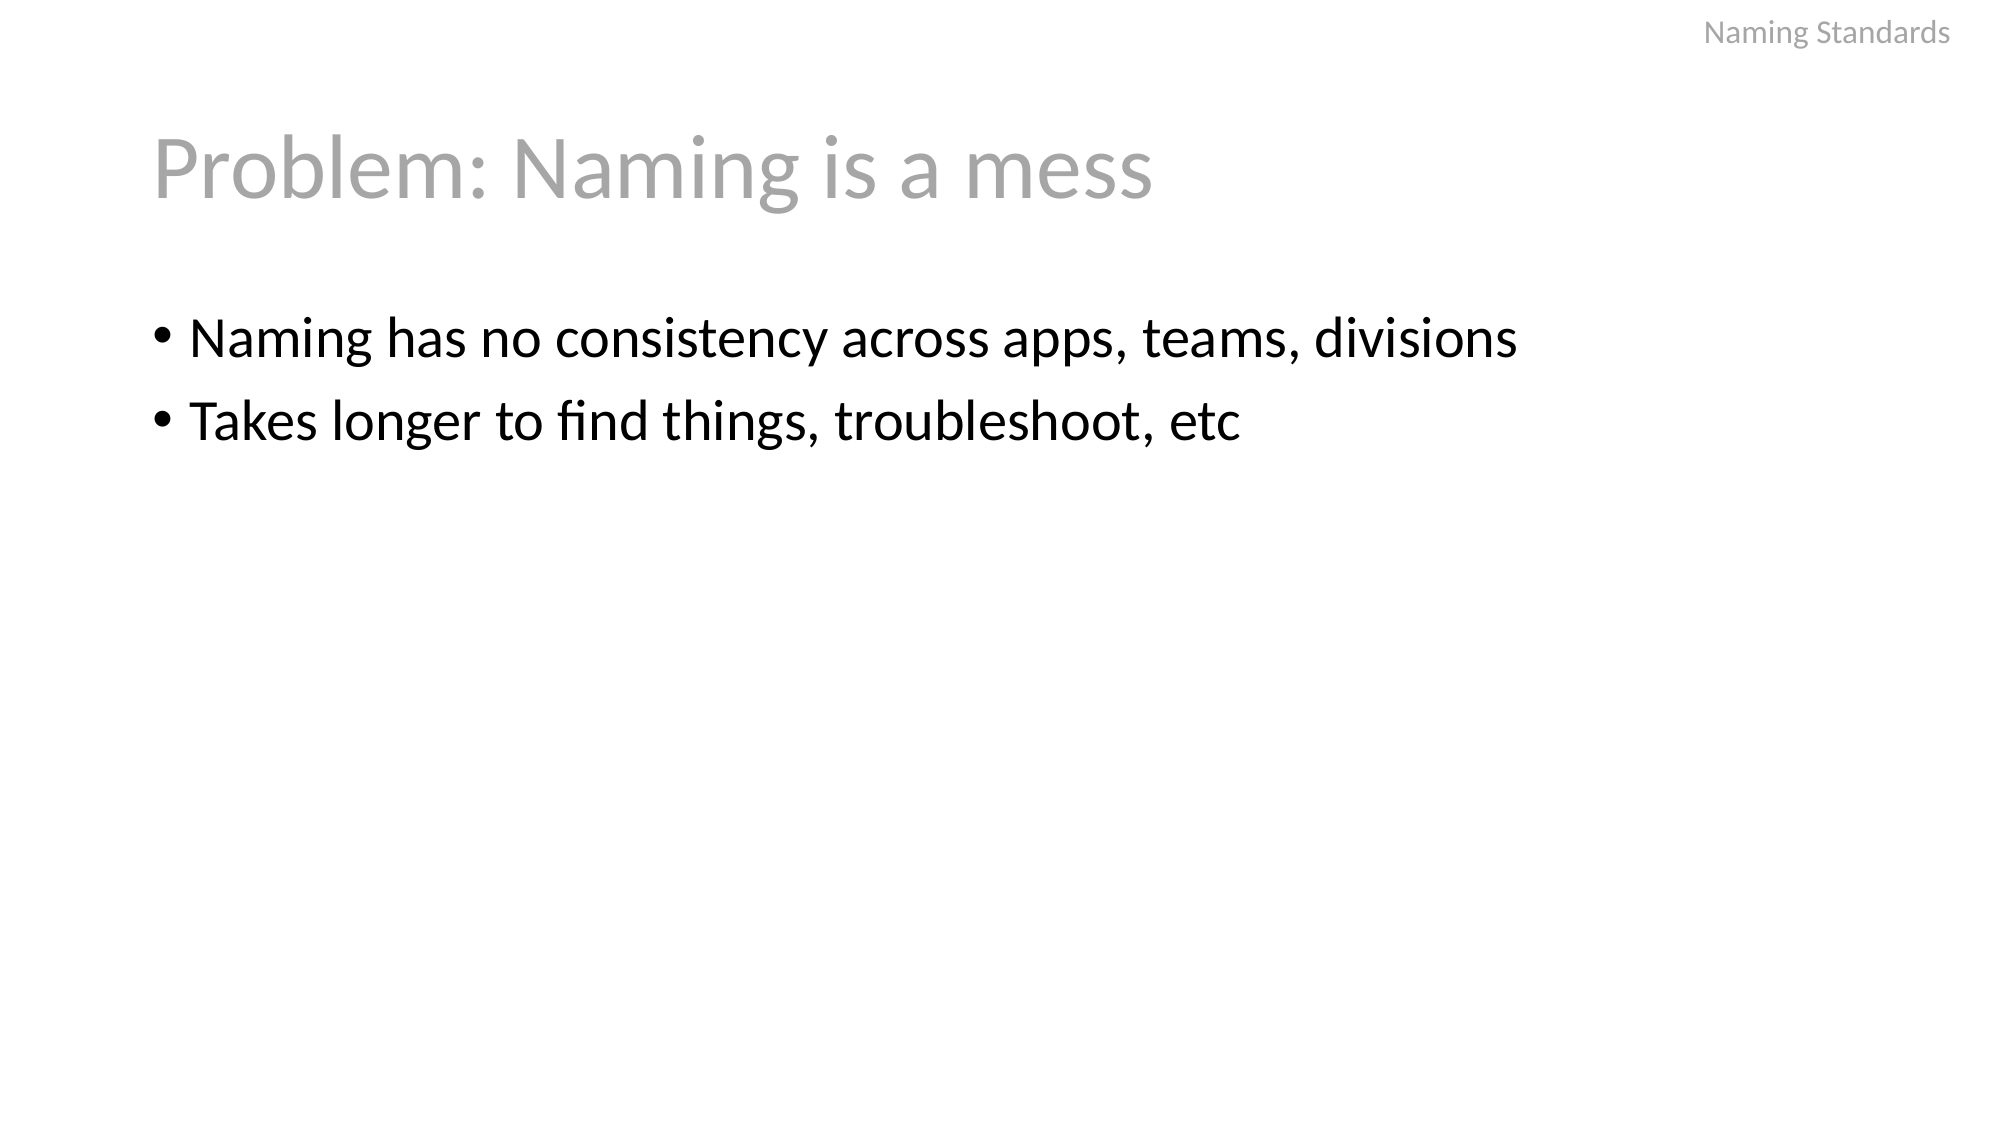

Naming Standards
# Problem: Naming is a mess
Naming has no consistency across apps, teams, divisions
Takes longer to find things, troubleshoot, etc